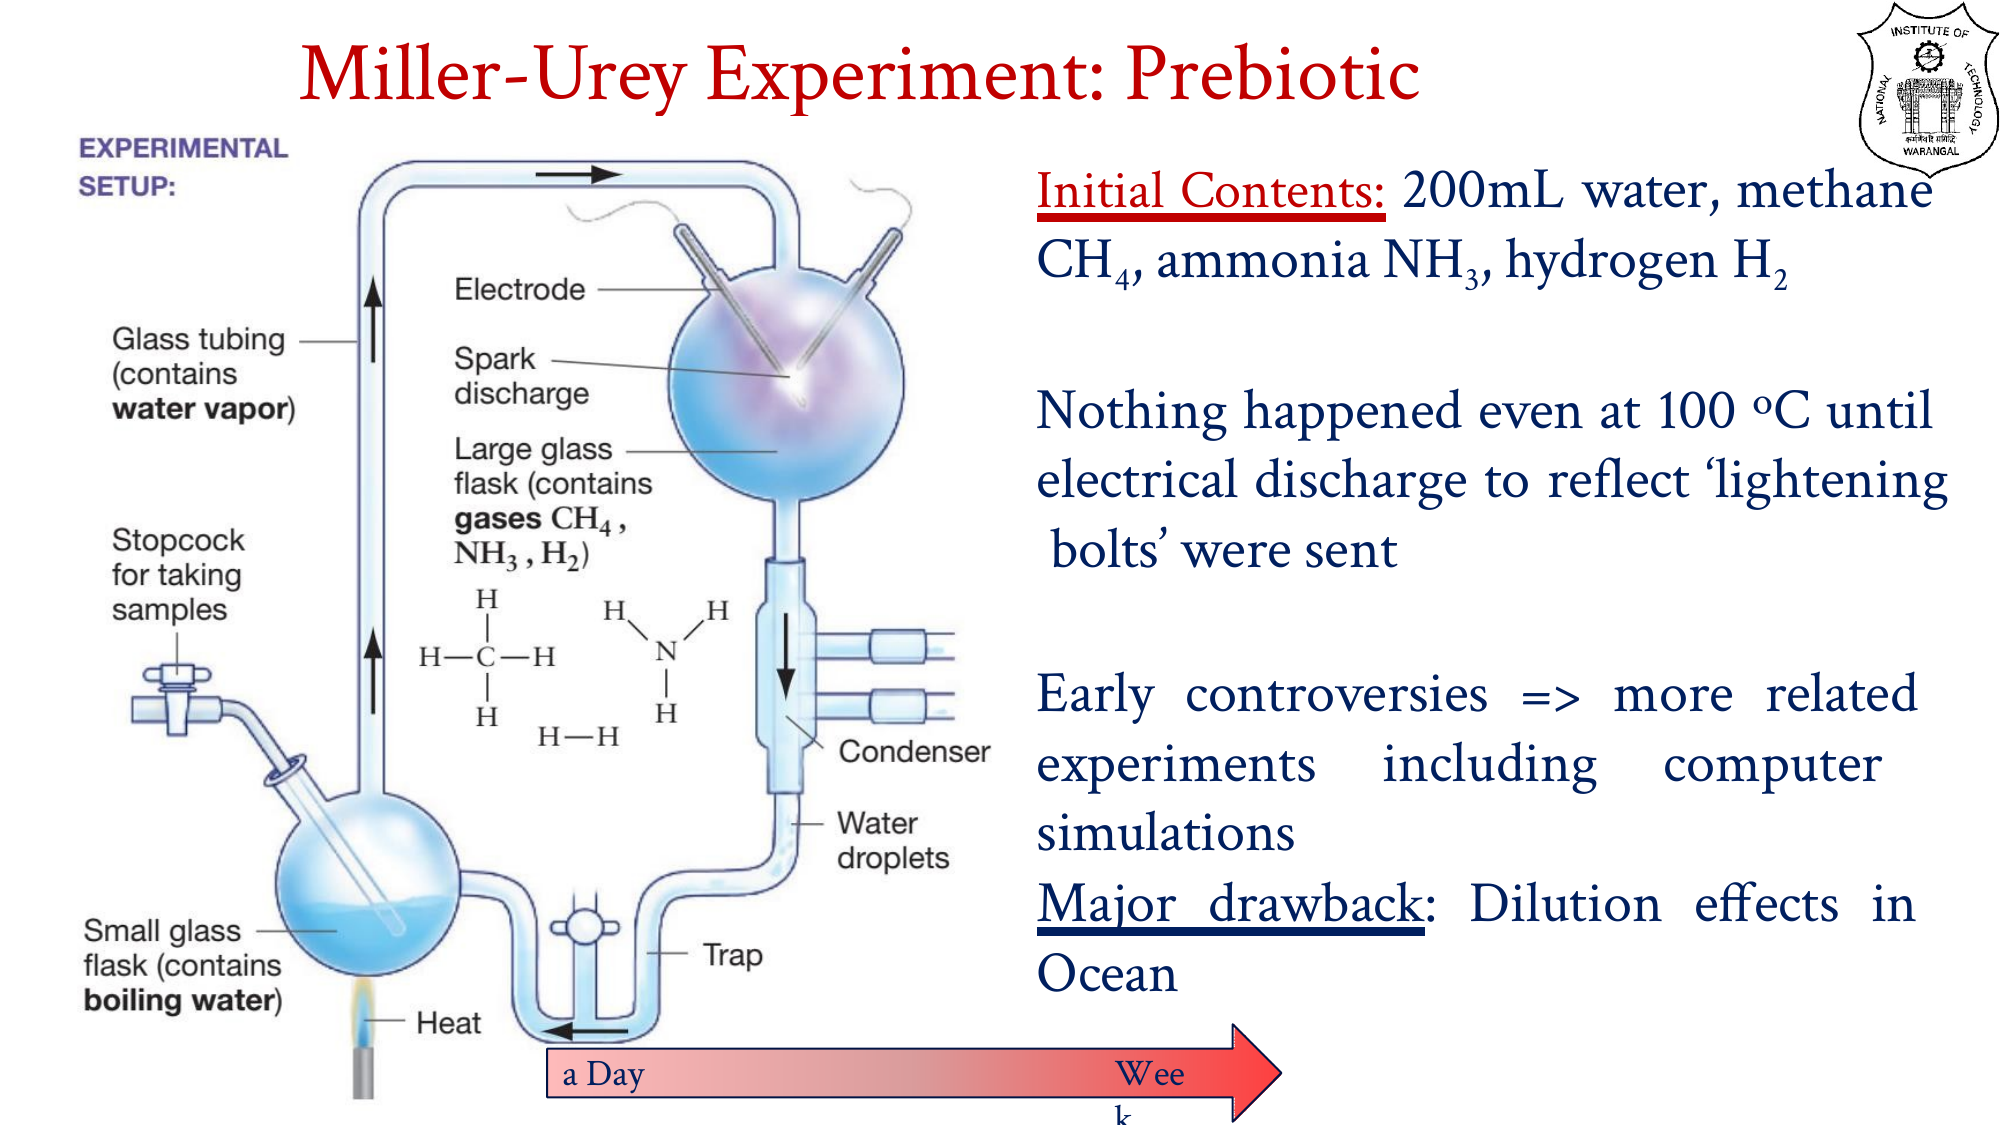

# Miller-Urey Experiment: Prebiotic Soup

Initial Contents: 200mL water, methane  CH4, ammonia NH3, hydrogen H2

Nothing happened even at 100 ºC until  electrical discharge to reflect ‘lightening  bolts’ were sent

Early controversies => more related  experiments including computer  simulations
Major drawback: Dilution effects in  Ocean

a Day
Week